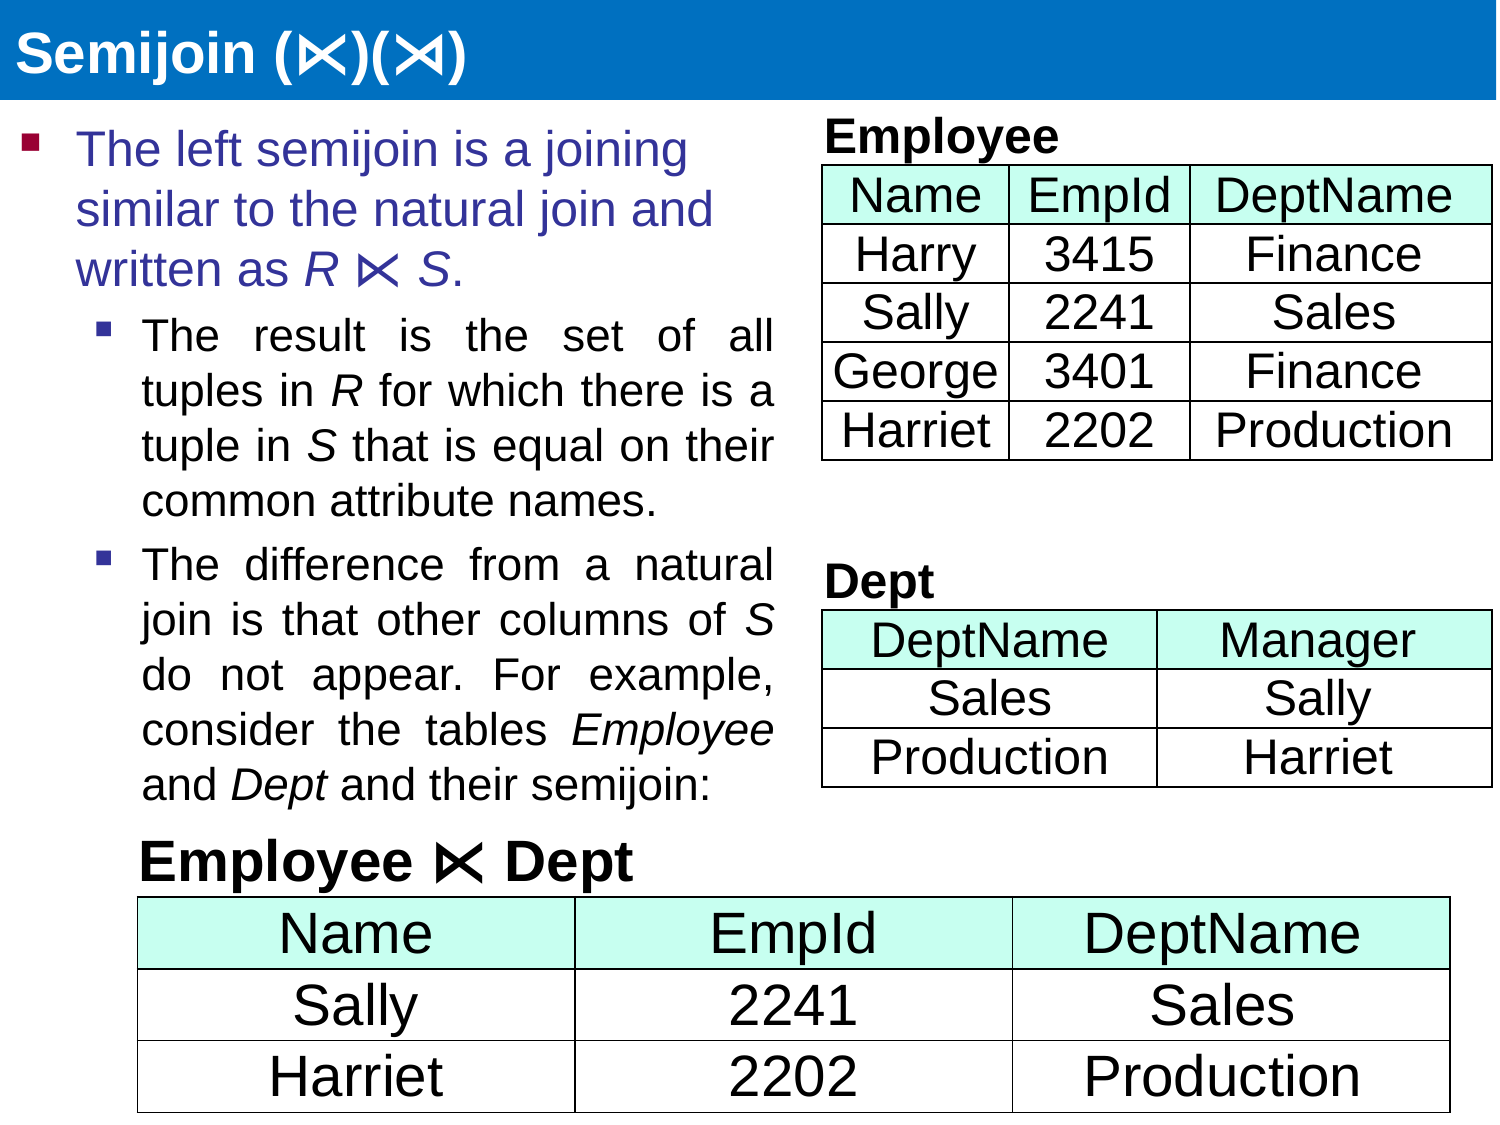

# Semijoin (⋉)(⋊)
| Employee |  |  |
| --- | --- | --- |
| Name | EmpId | DeptName |
| Harry | 3415 | Finance |
| Sally | 2241 | Sales |
| George | 3401 | Finance |
| Harriet | 2202 | Production |
The left semijoin is a joining similar to the natural join and written as R ⋉ S.
The result is the set of all tuples in R for which there is a tuple in S that is equal on their common attribute names.
The difference from a natural join is that other columns of S do not appear. For example, consider the tables Employee and Dept and their semijoin:
| Dept |  |
| --- | --- |
| DeptName | Manager |
| Sales | Sally |
| Production | Harriet |
| Employee ⋉ Dept |  |  |
| --- | --- | --- |
| Name | EmpId | DeptName |
| Sally | 2241 | Sales |
| Harriet | 2202 | Production |